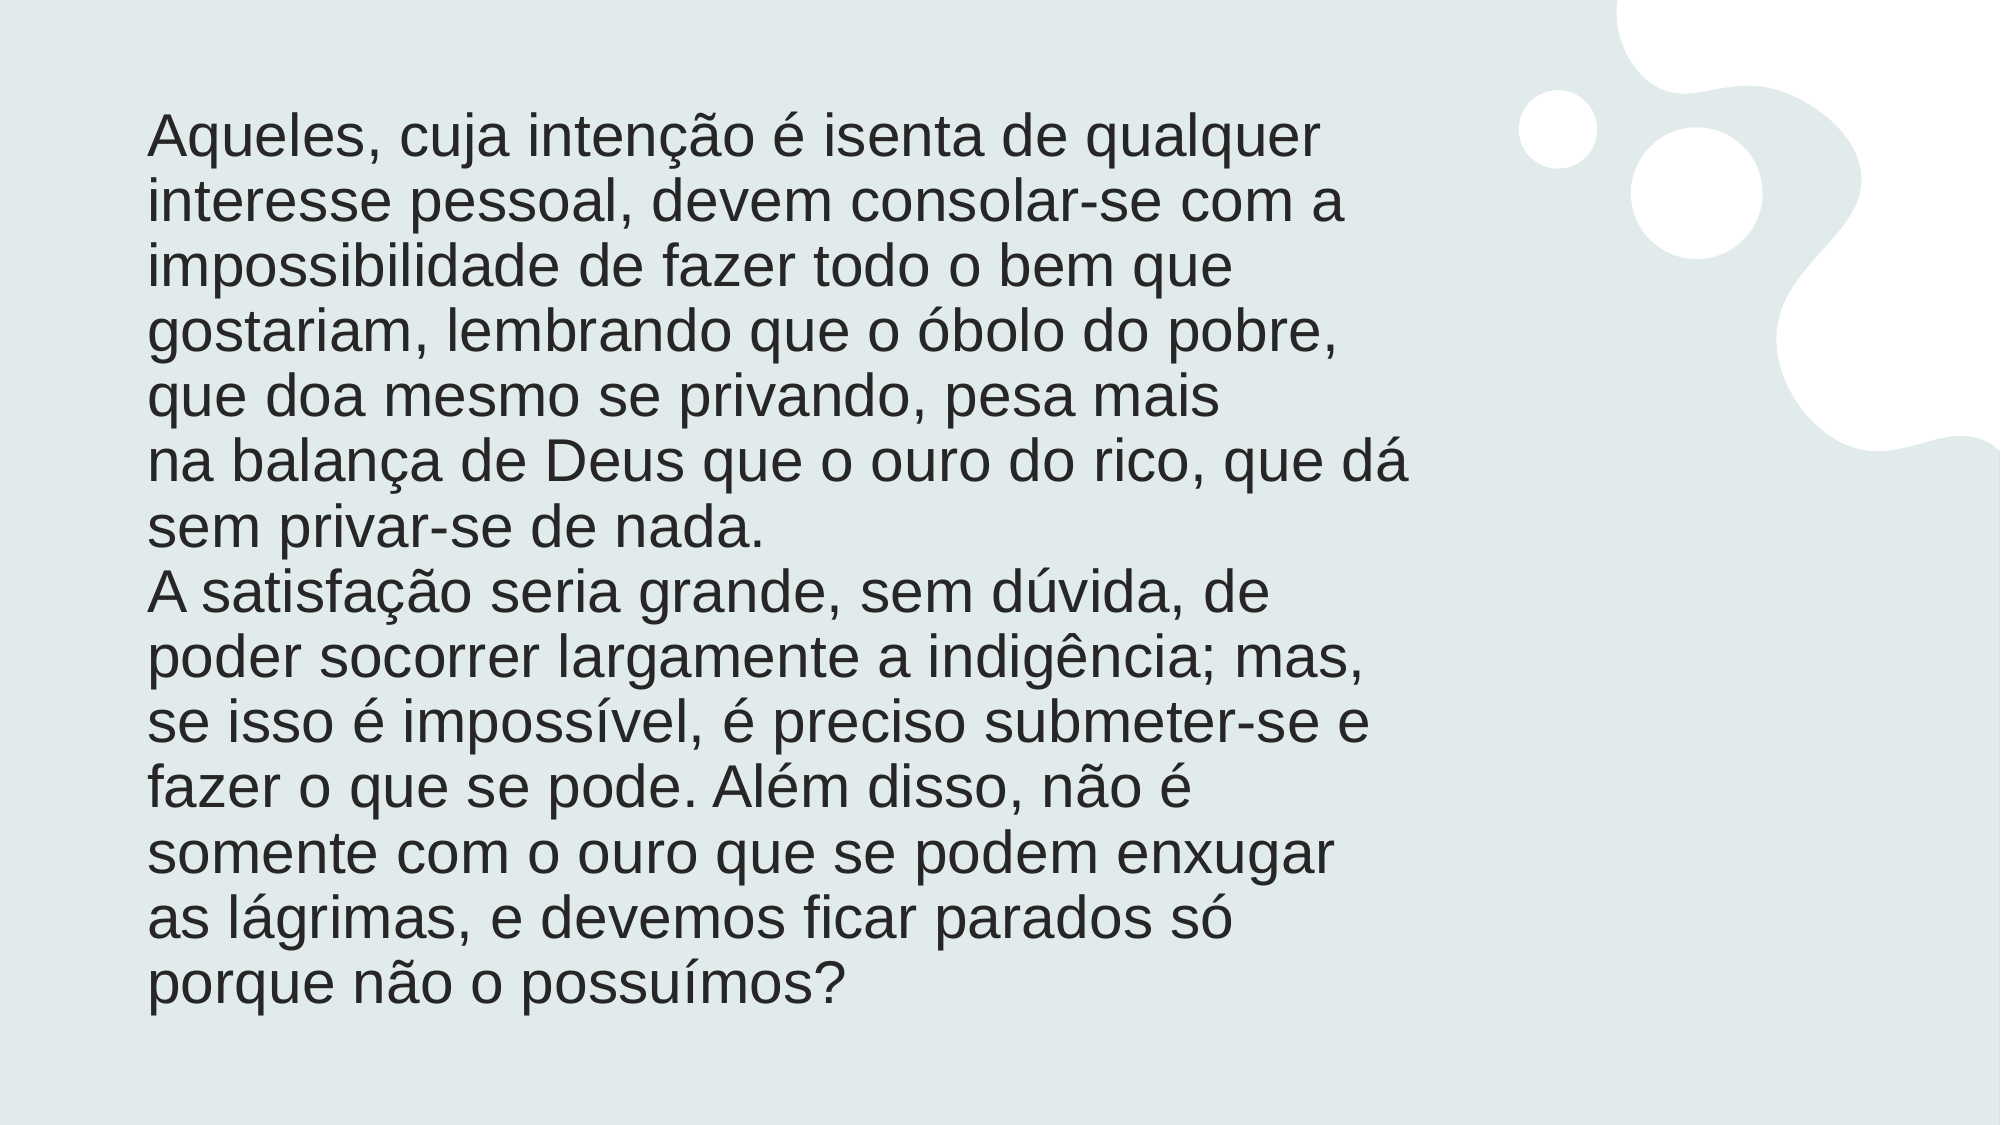

# Aqueles, cuja intenção é isenta de qualquer interesse pessoal, devem consolar-se com a impossibilidade de fazer todo o bem que gostariam, lembrando que o óbolo do pobre, que doa mesmo se privando, pesa mais na balança de Deus que o ouro do rico, que dá sem privar-se de nada. A satisfação seria grande, sem dúvida, de poder socorrer largamente a indigência; mas, se isso é impossível, é preciso submeter-se e fazer o que se pode. Além disso, não é somente com o ouro que se podem enxugar as lágrimas, e devemos ficar parados só porque não o possuímos?